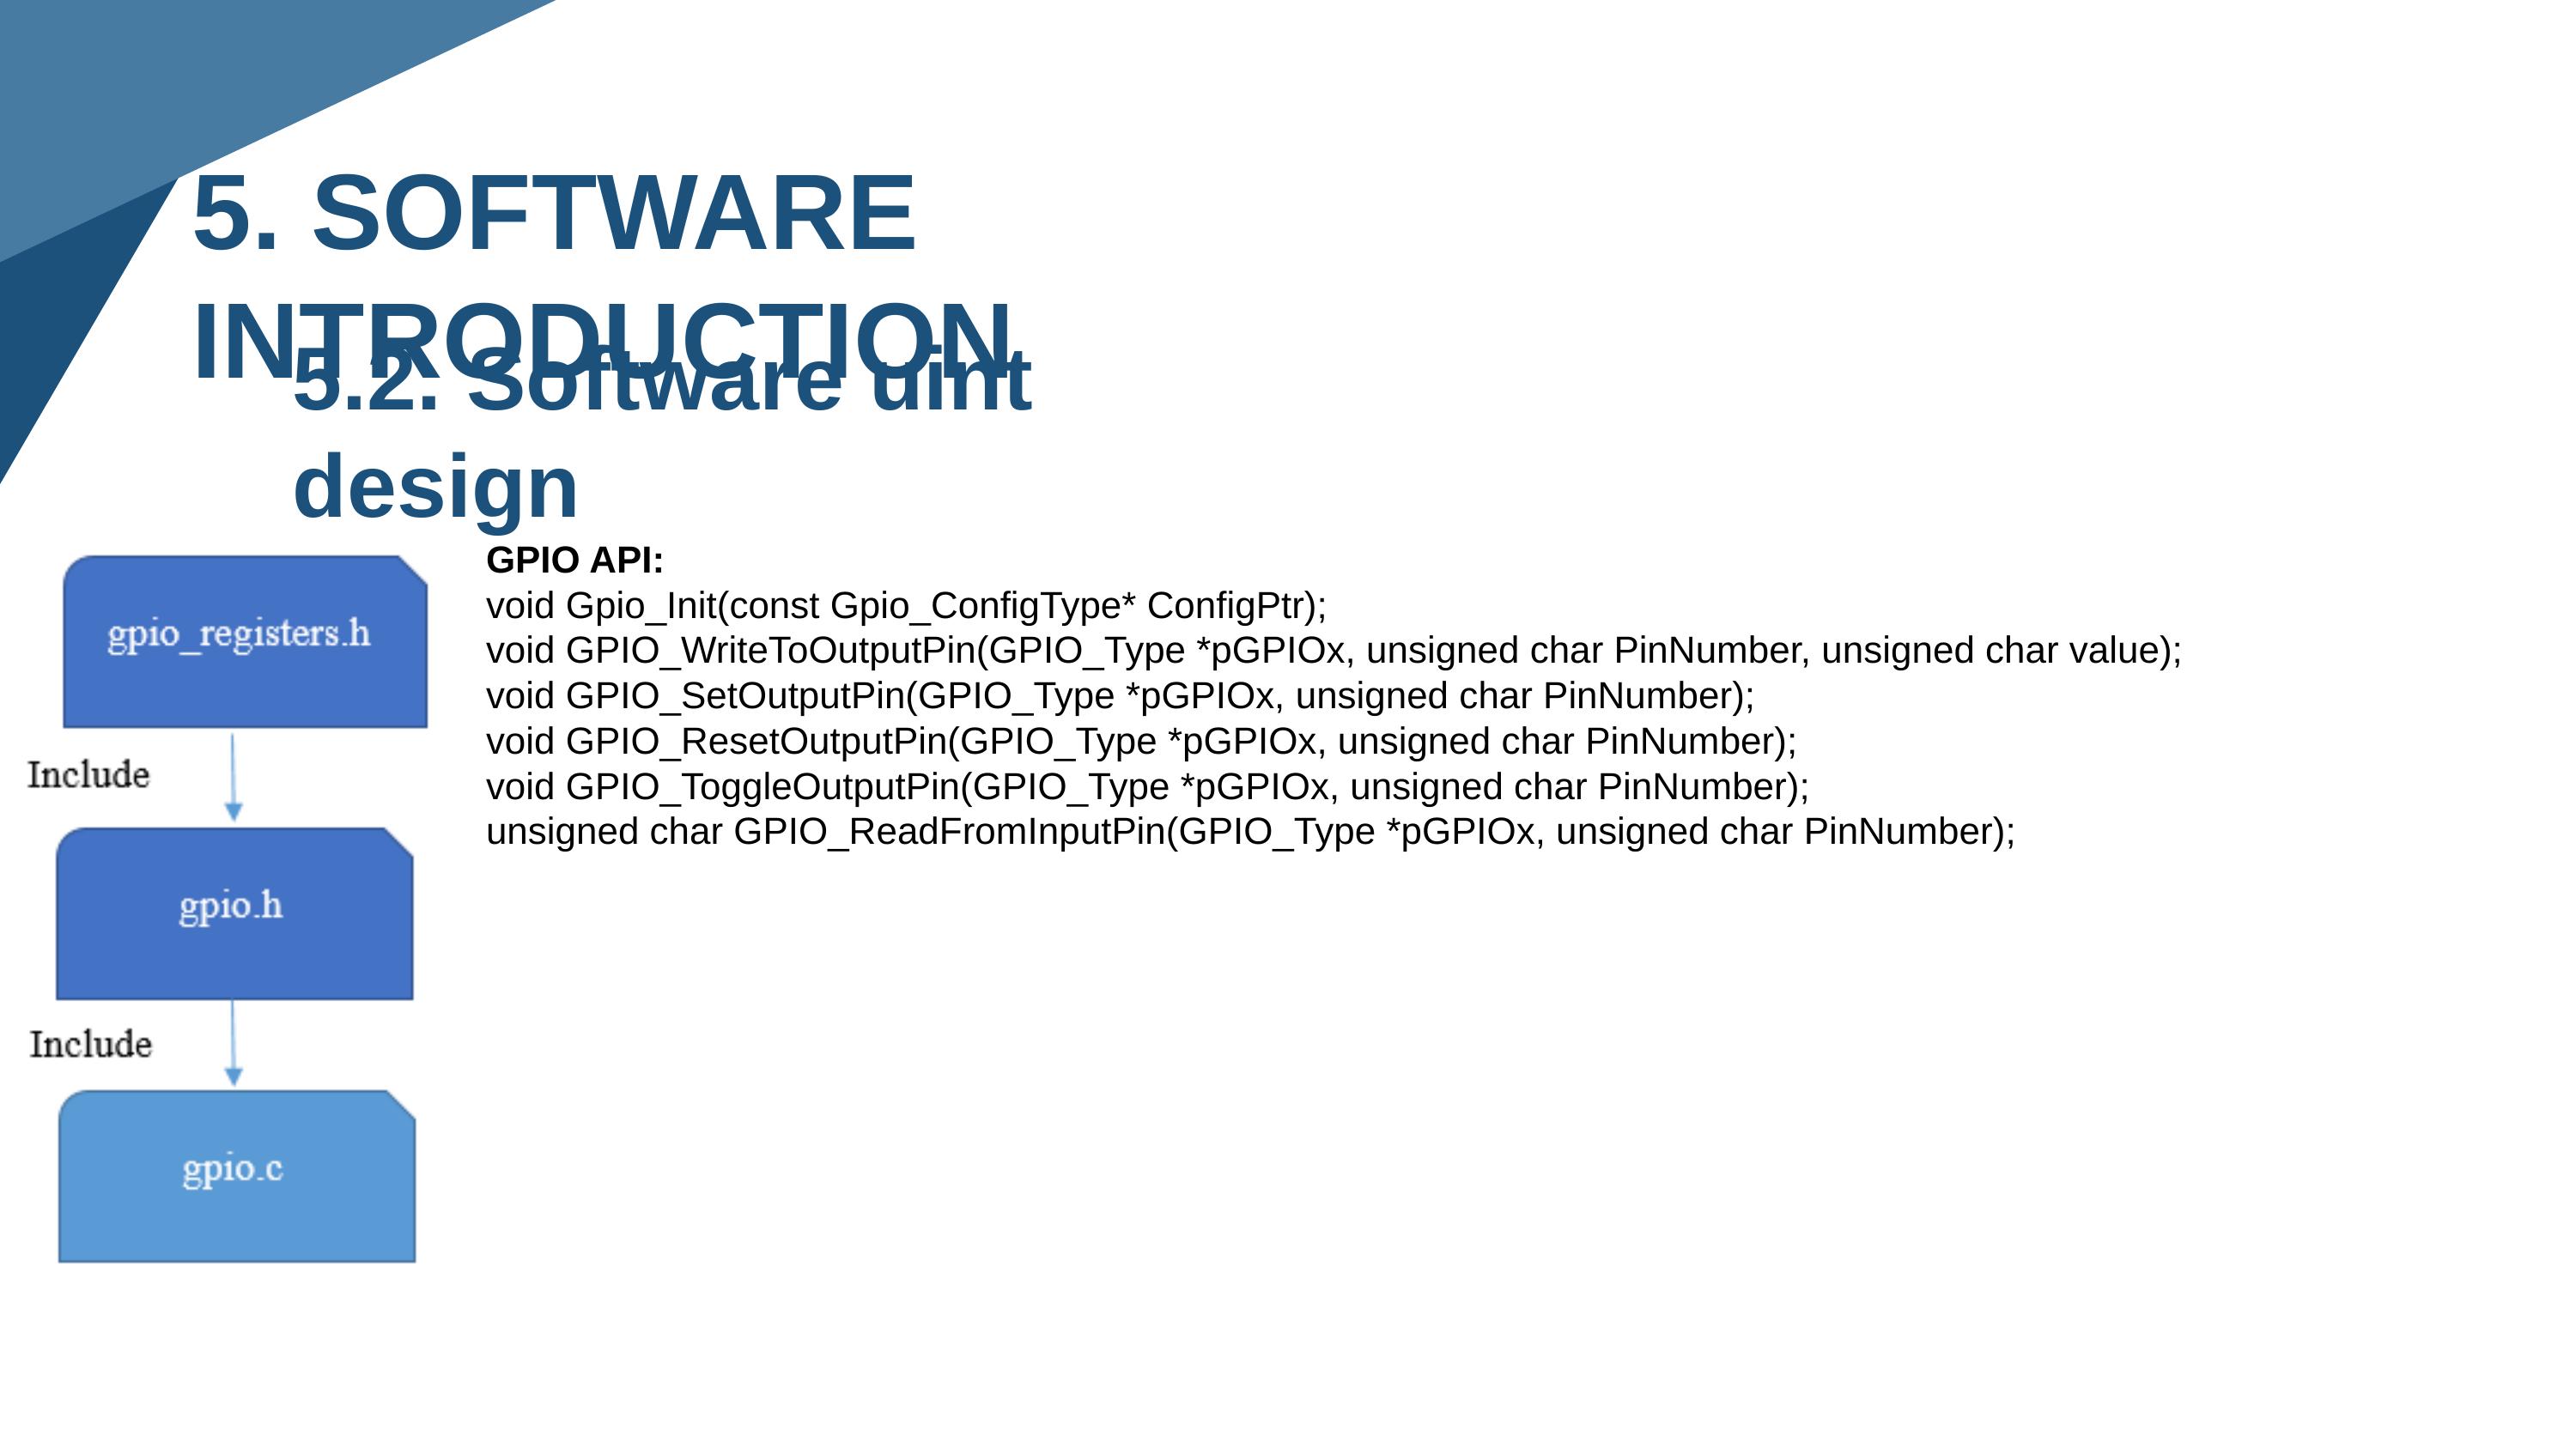

5. SOFTWARE INTRODUCTION
5.2. Software uint design
GPIO API:
void Gpio_Init(const Gpio_ConfigType* ConfigPtr);
void GPIO_WriteToOutputPin(GPIO_Type *pGPIOx, unsigned char PinNumber, unsigned char value);
void GPIO_SetOutputPin(GPIO_Type *pGPIOx, unsigned char PinNumber);
void GPIO_ResetOutputPin(GPIO_Type *pGPIOx, unsigned char PinNumber);
void GPIO_ToggleOutputPin(GPIO_Type *pGPIOx, unsigned char PinNumber);
unsigned char GPIO_ReadFromInputPin(GPIO_Type *pGPIOx, unsigned char PinNumber);